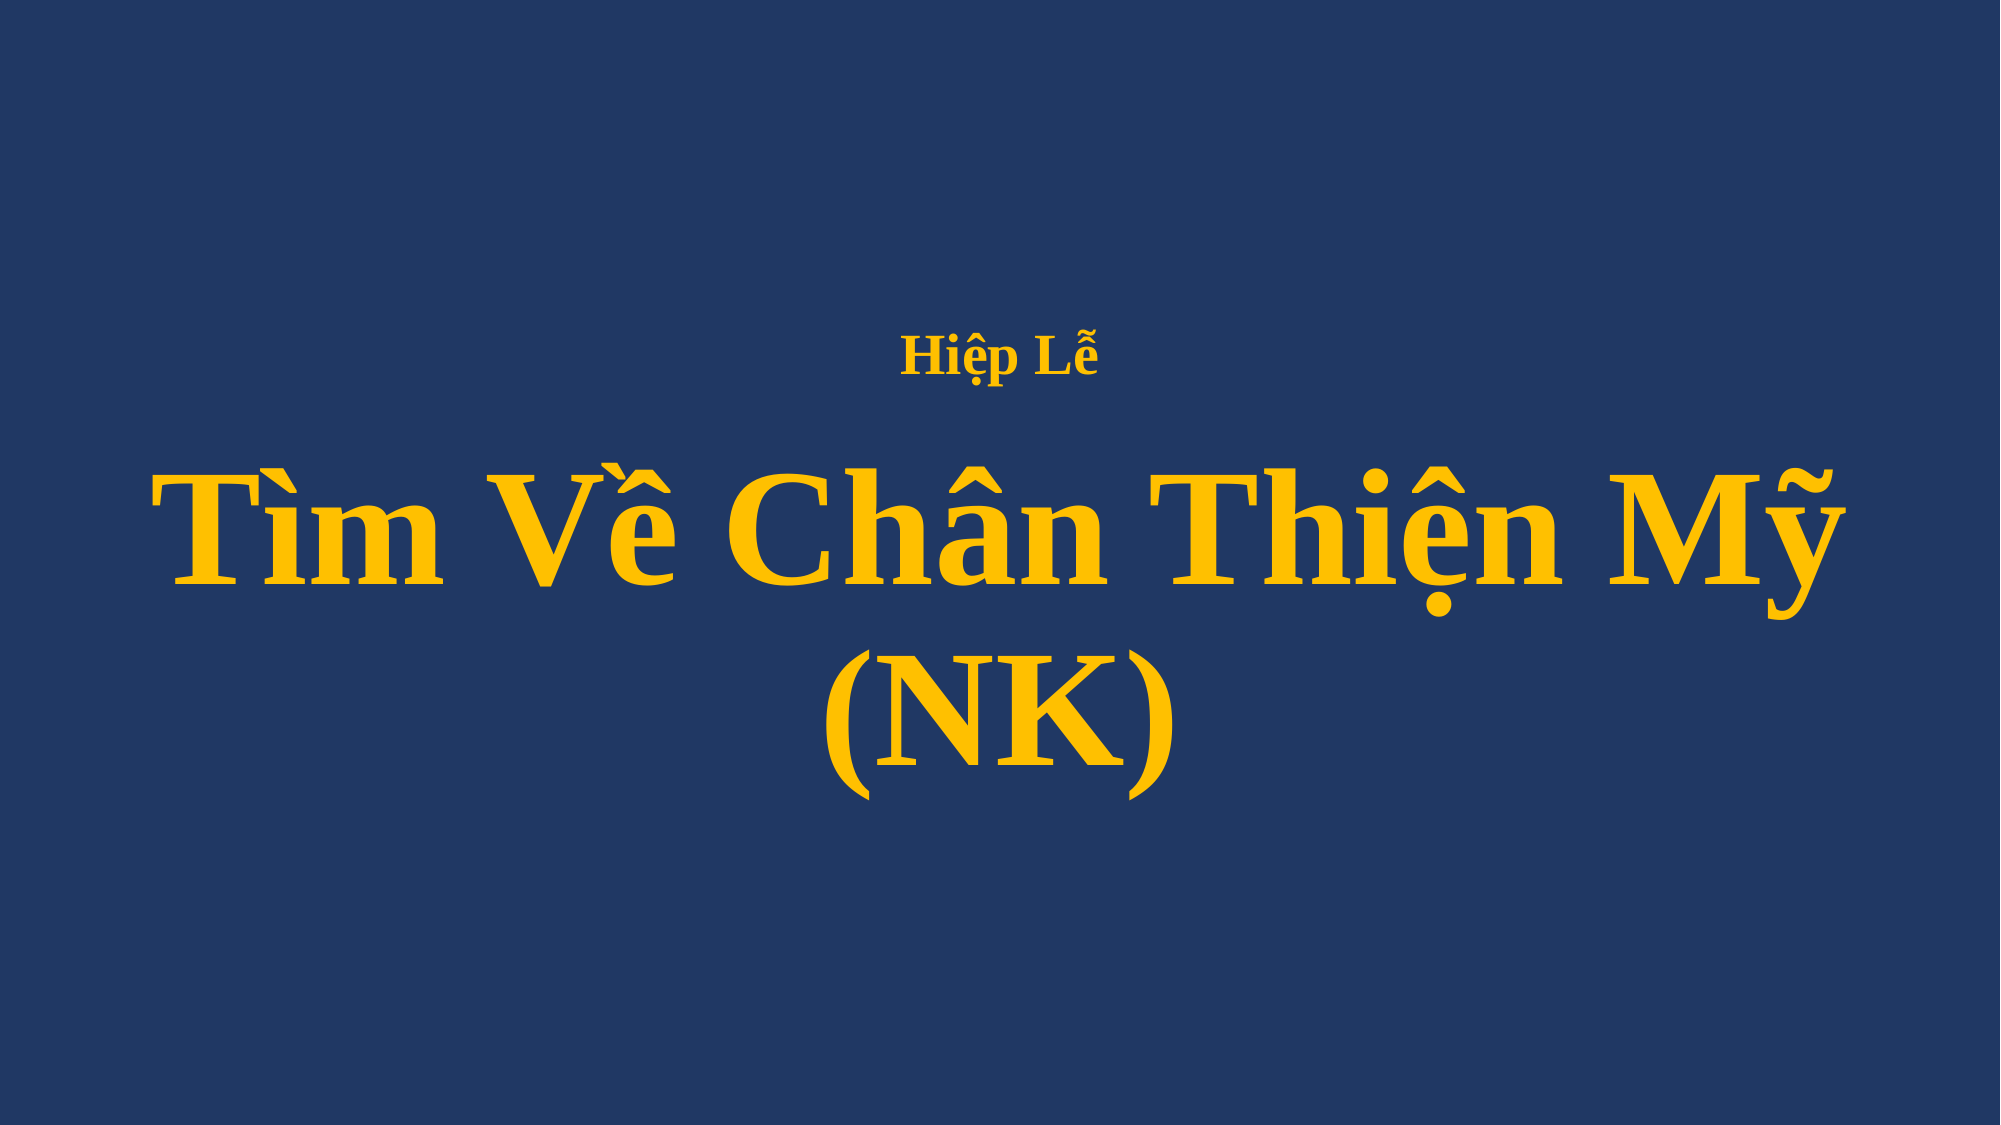

# Hiệp Lễ Tìm Về Chân Thiện Mỹ (NK)